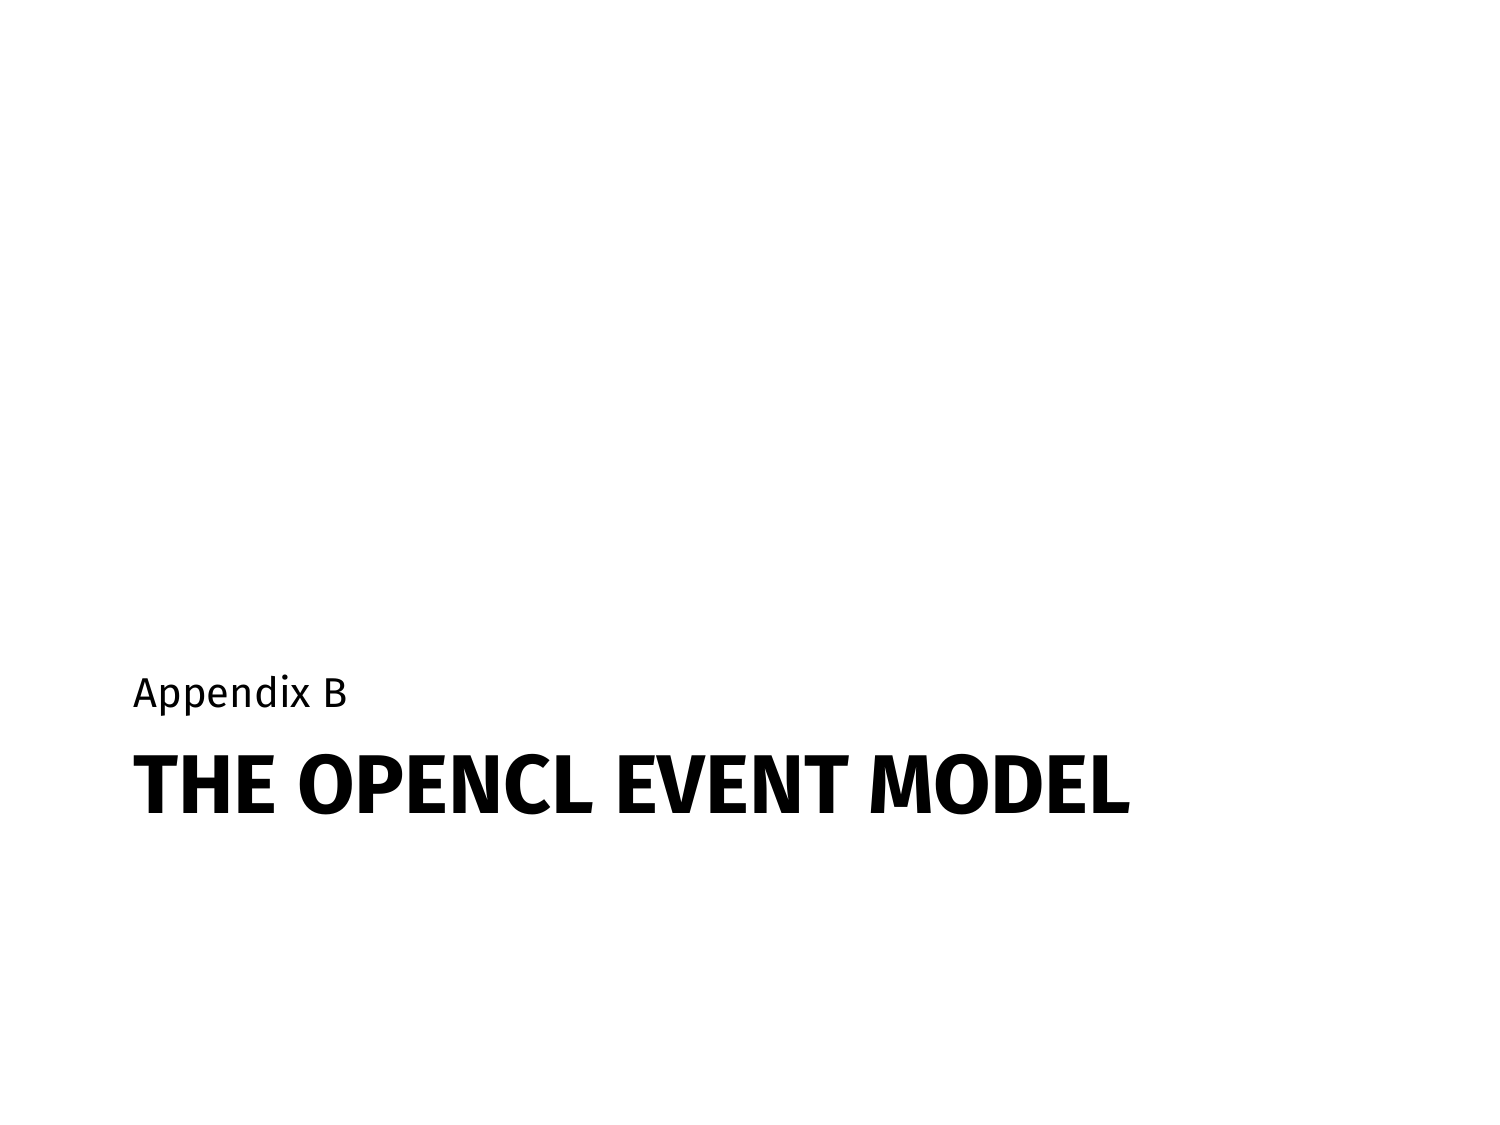

Appendix B
# The OpenCL event model